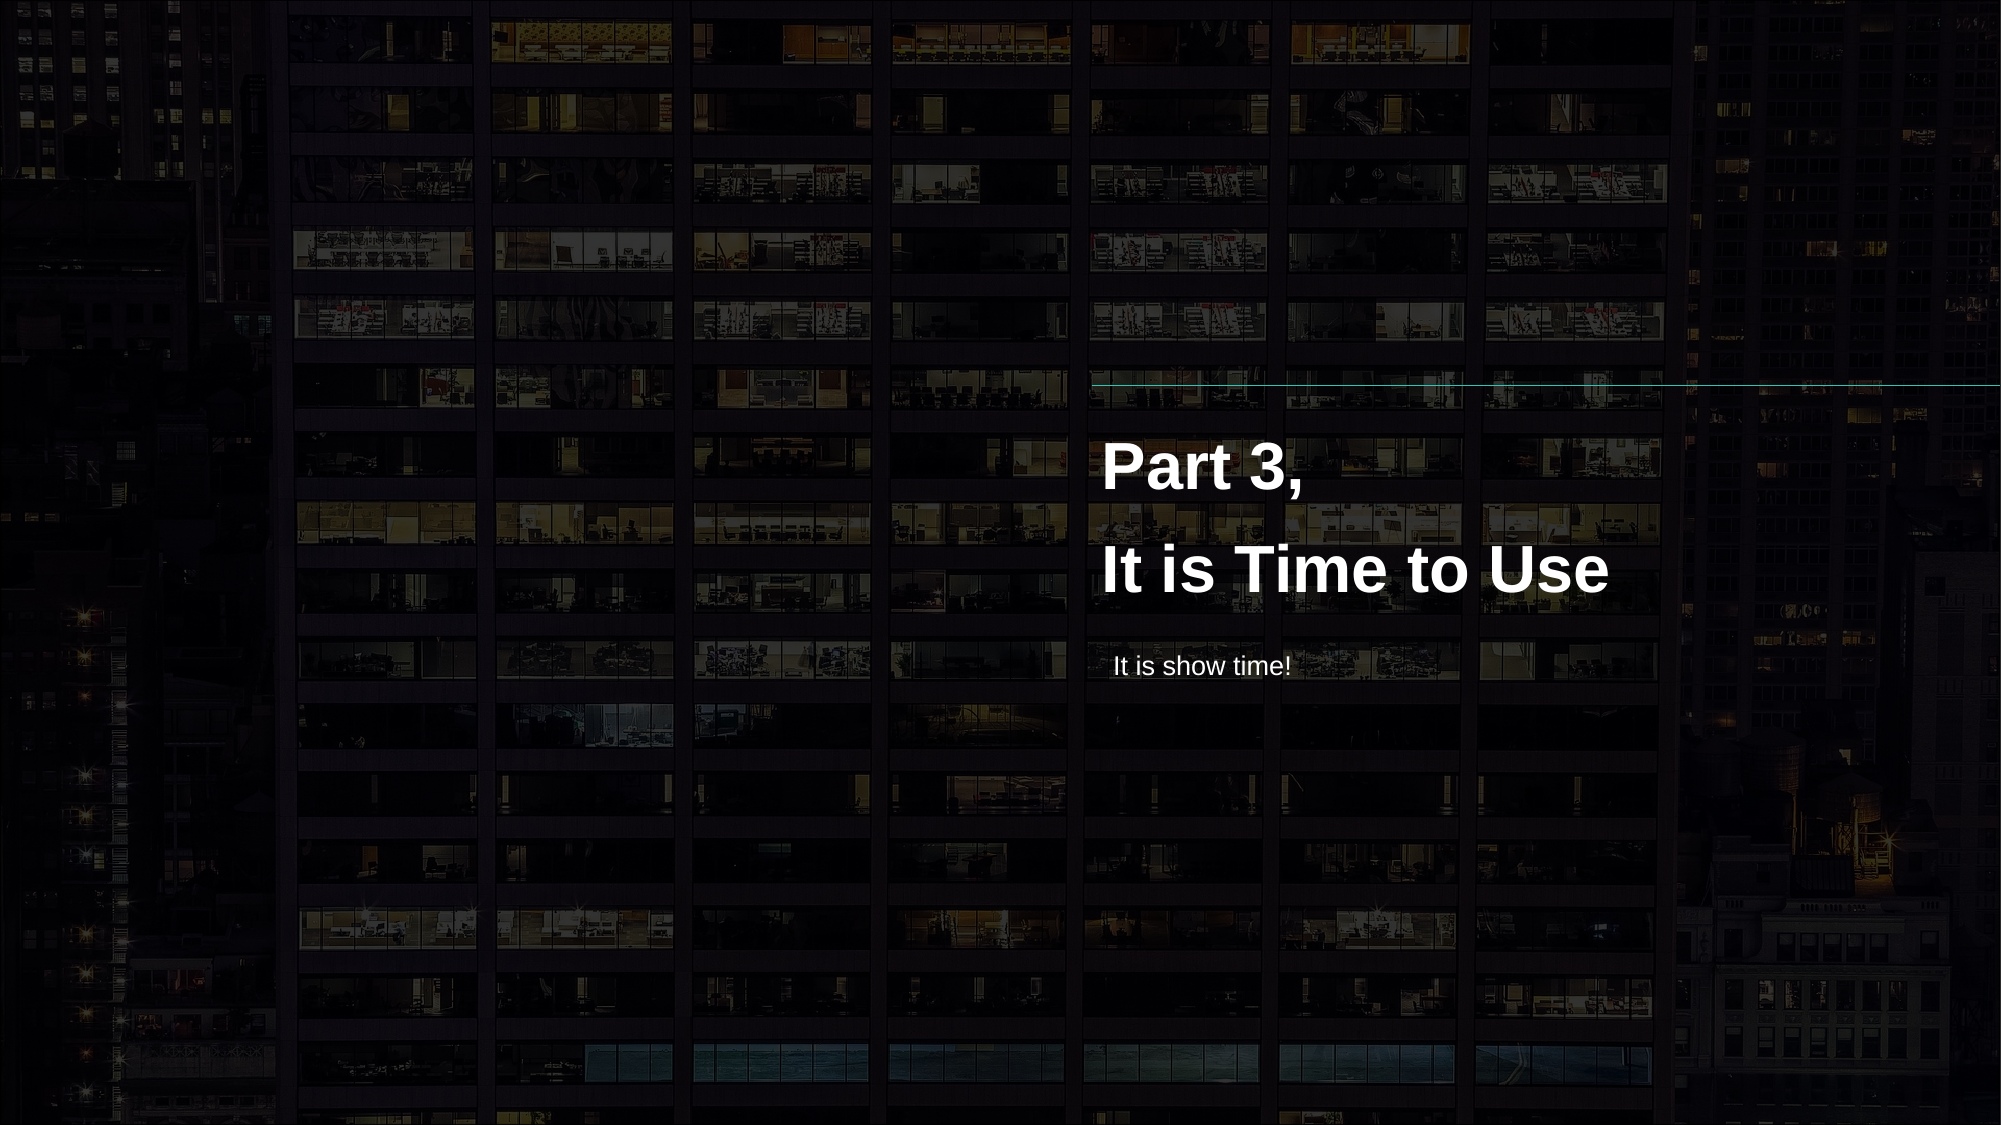

Part 3,
It is Time to Use
It is show time!